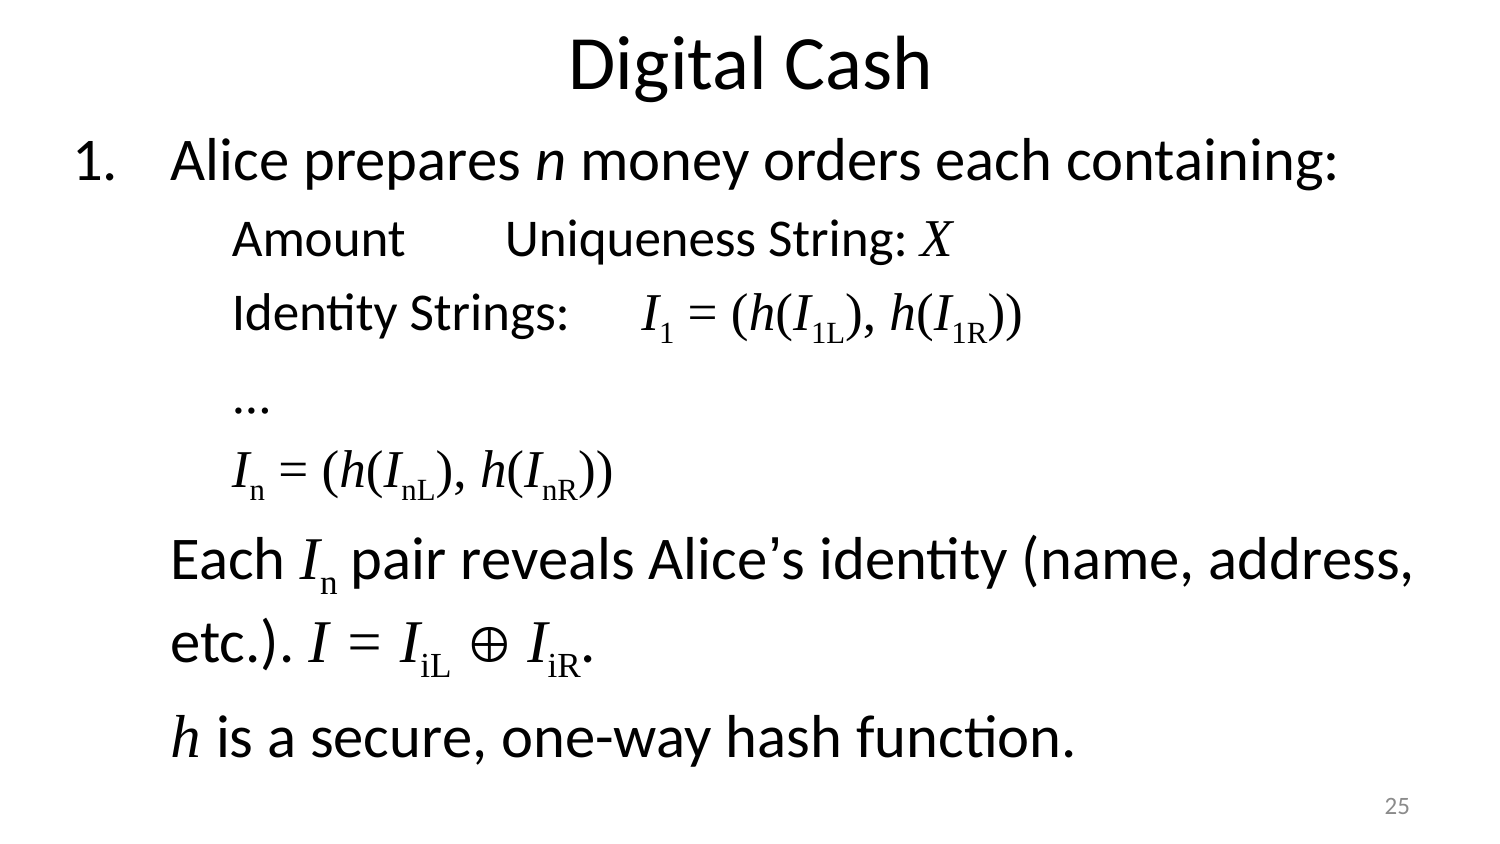

# Digital Cash
Alice prepares n money orders each containing:
	Amount		Uniqueness String: X
	Identity Strings: 	I1 = (h(I1L), h(I1R))
				...
				In = (h(InL), h(InR))
	Each In pair reveals Alice’s identity (name, address, etc.). I = IiL ⊕ IiR.
	h is a secure, one-way hash function.
25